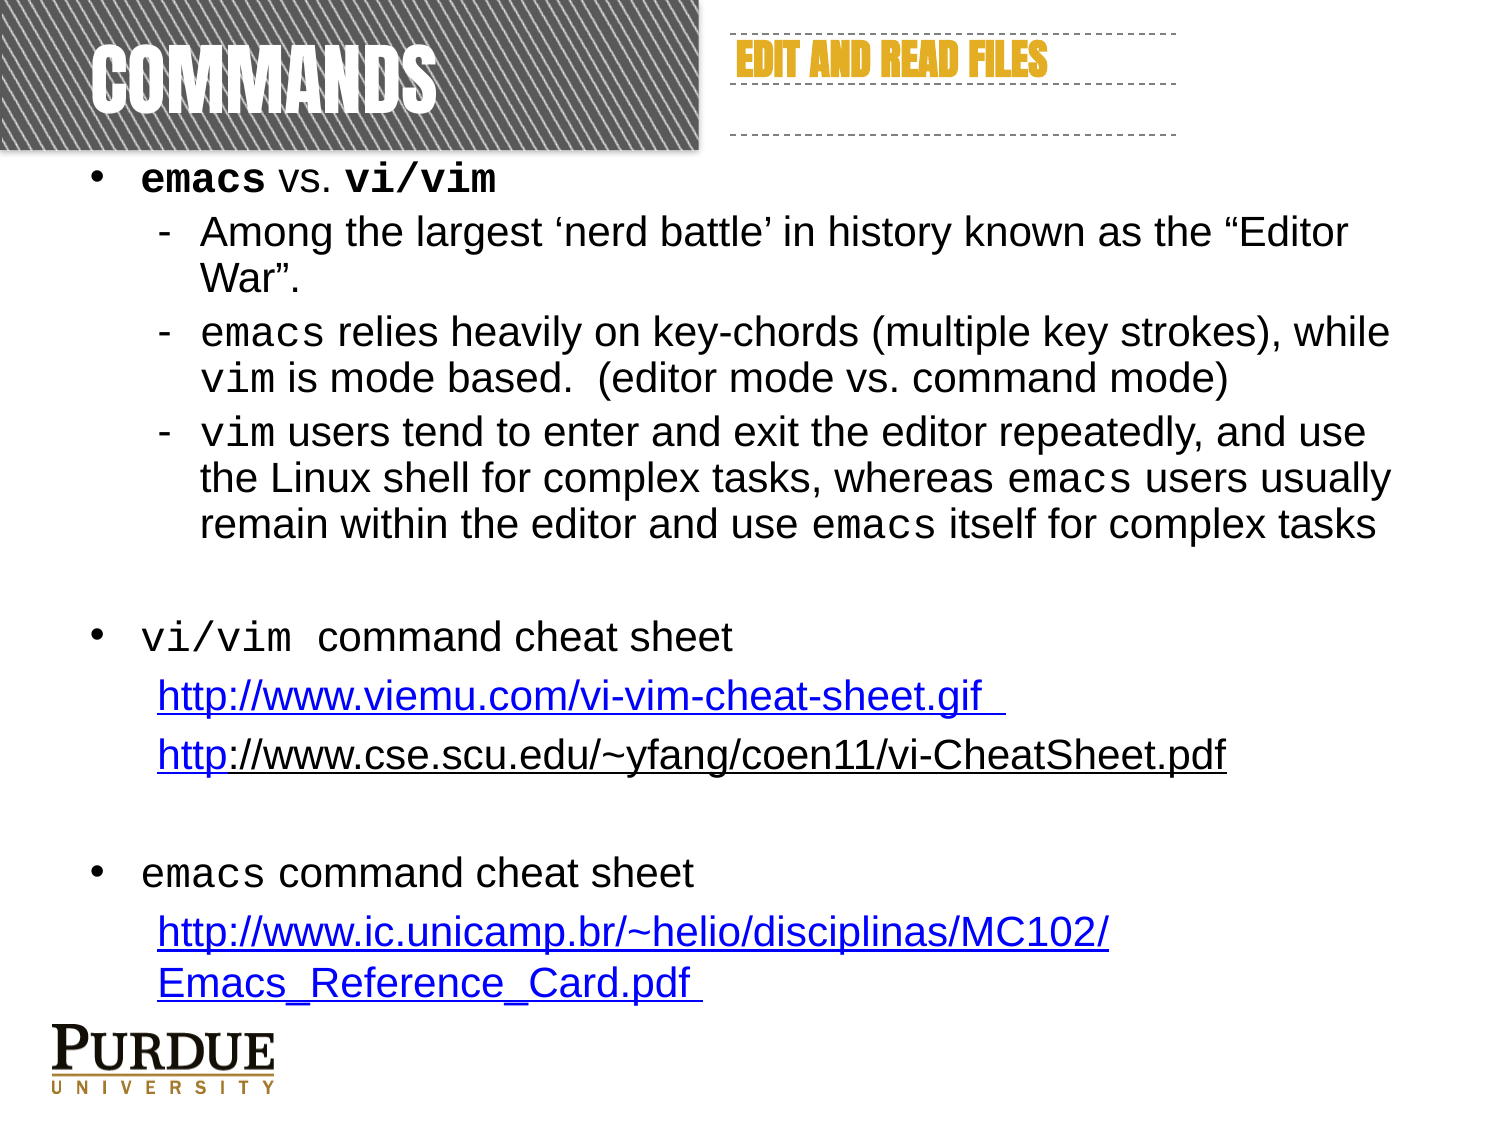

# commands
Edit and read files
emacs vs. vi/vim
Among the largest ‘nerd battle’ in history known as the “Editor War”.
emacs relies heavily on key-chords (multiple key strokes), while vim is mode based.  (editor mode vs. command mode)
vim users tend to enter and exit the editor repeatedly, and use the Linux shell for complex tasks, whereas emacs users usually remain within the editor and use emacs itself for complex tasks

vi/vim command cheat sheet
http://www.viemu.com/vi-vim-cheat-sheet.gif
http://www.cse.scu.edu/~yfang/coen11/vi-CheatSheet.pdf

emacs command cheat sheet
http://www.ic.unicamp.br/~helio/disciplinas/MC102/Emacs_Reference_Card.pdf